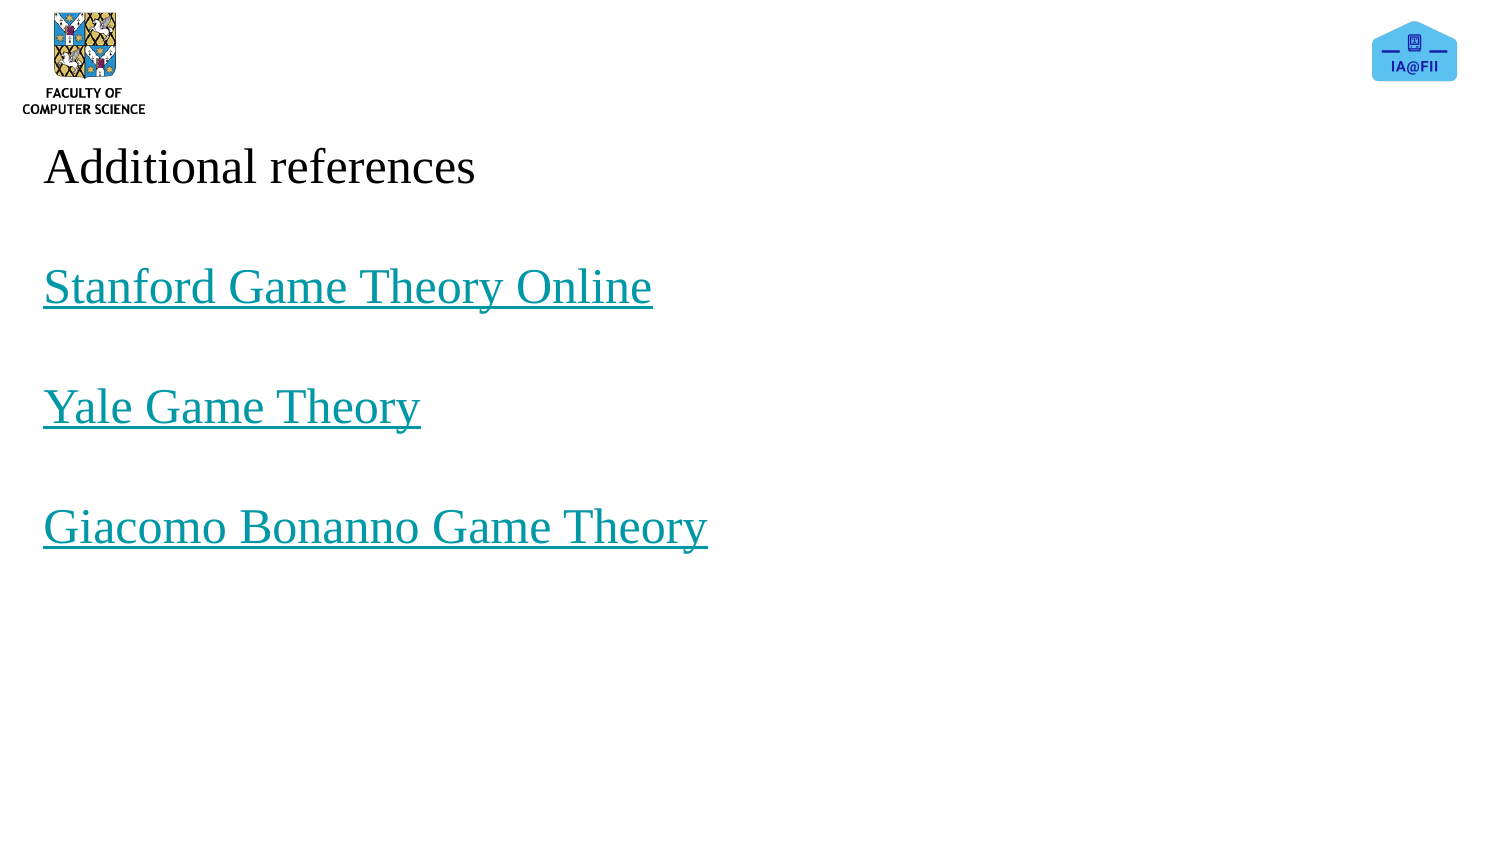

Additional references

Stanford Game Theory Online

Yale Game Theory

Giacomo Bonanno Game Theory